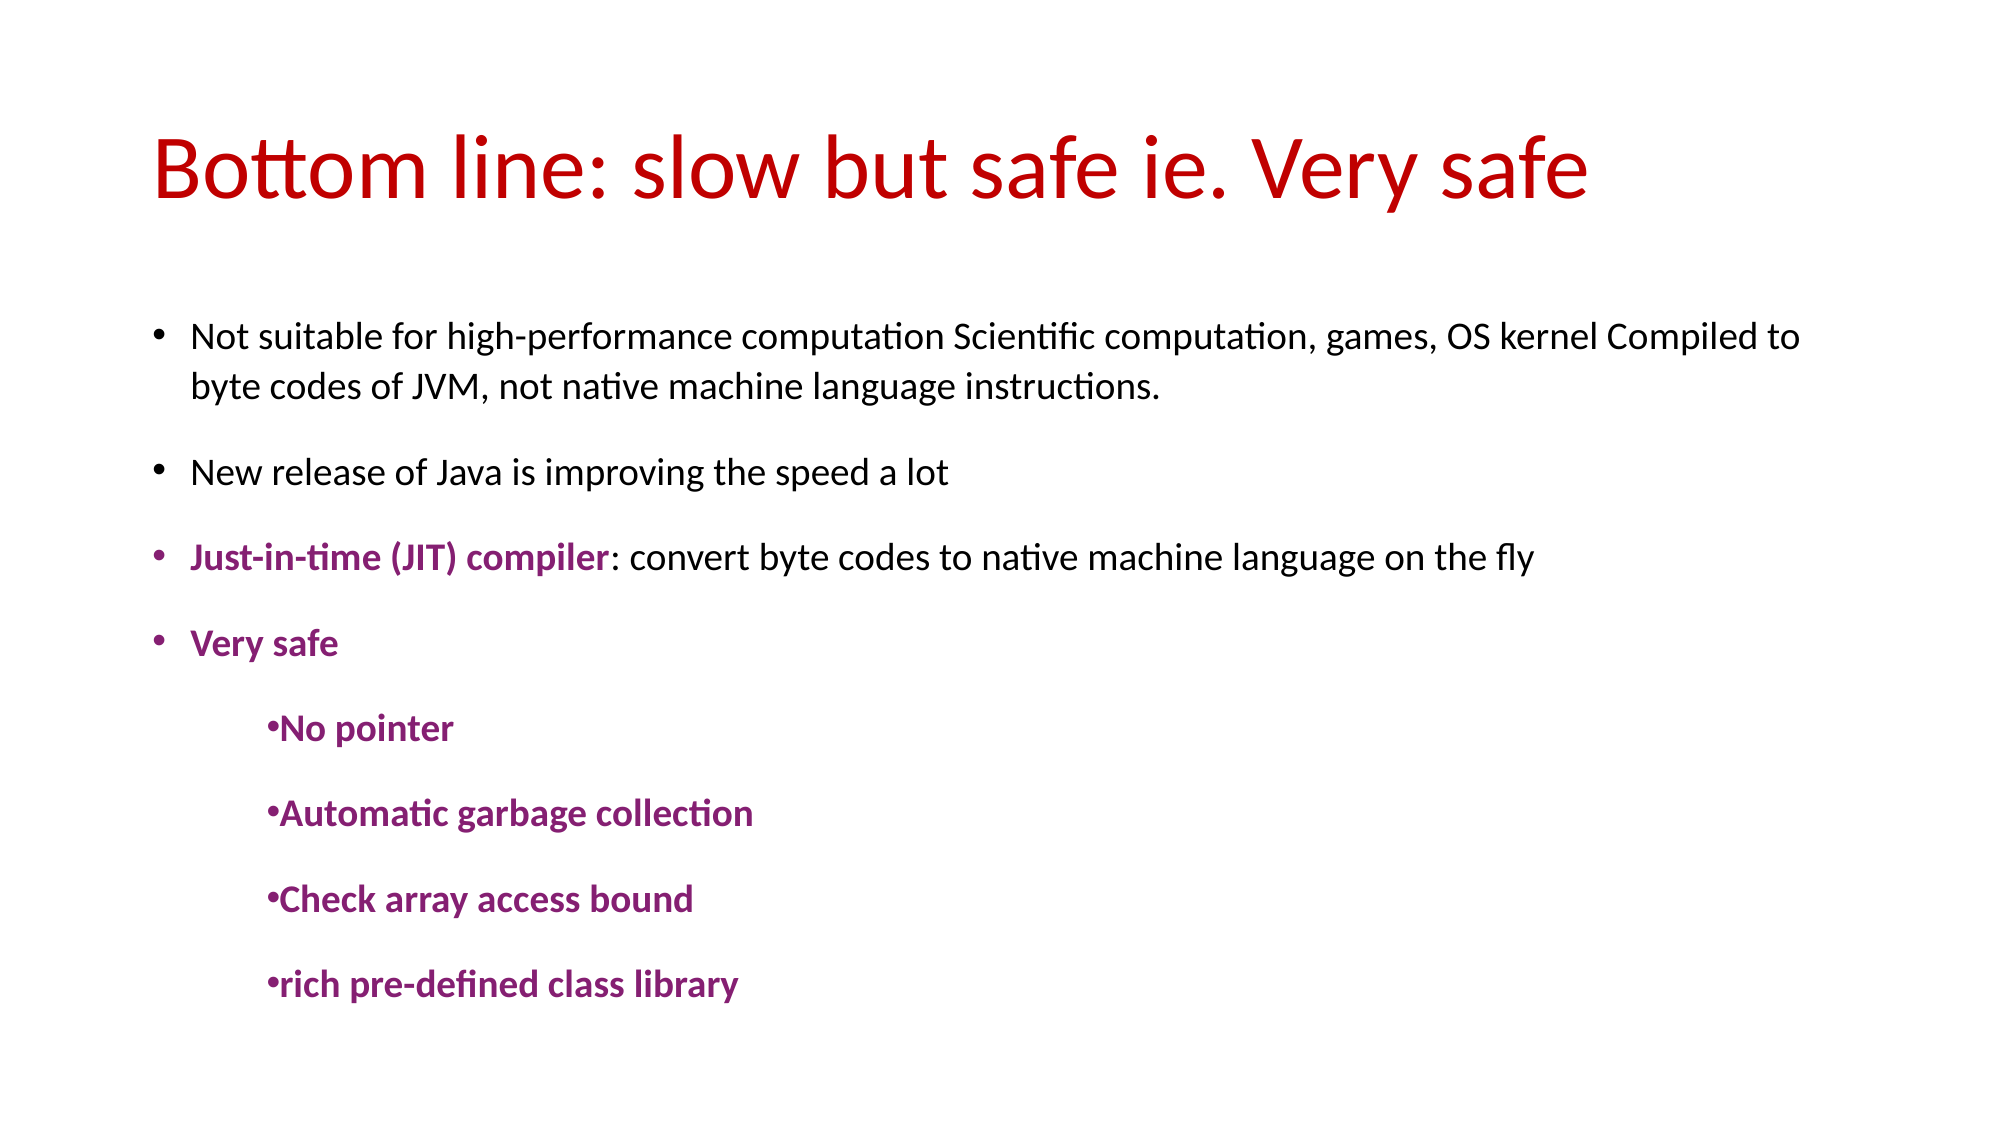

# Bottom line: slow but safe ie. Very safe
Not suitable for high-performance computation Scientific computation, games, OS kernel Compiled to byte codes of JVM, not native machine language instructions.
New release of Java is improving the speed a lot
Just-in-time (JIT) compiler: convert byte codes to native machine language on the fly
Very safe
No pointer
Automatic garbage collection
Check array access bound
rich pre-defined class library